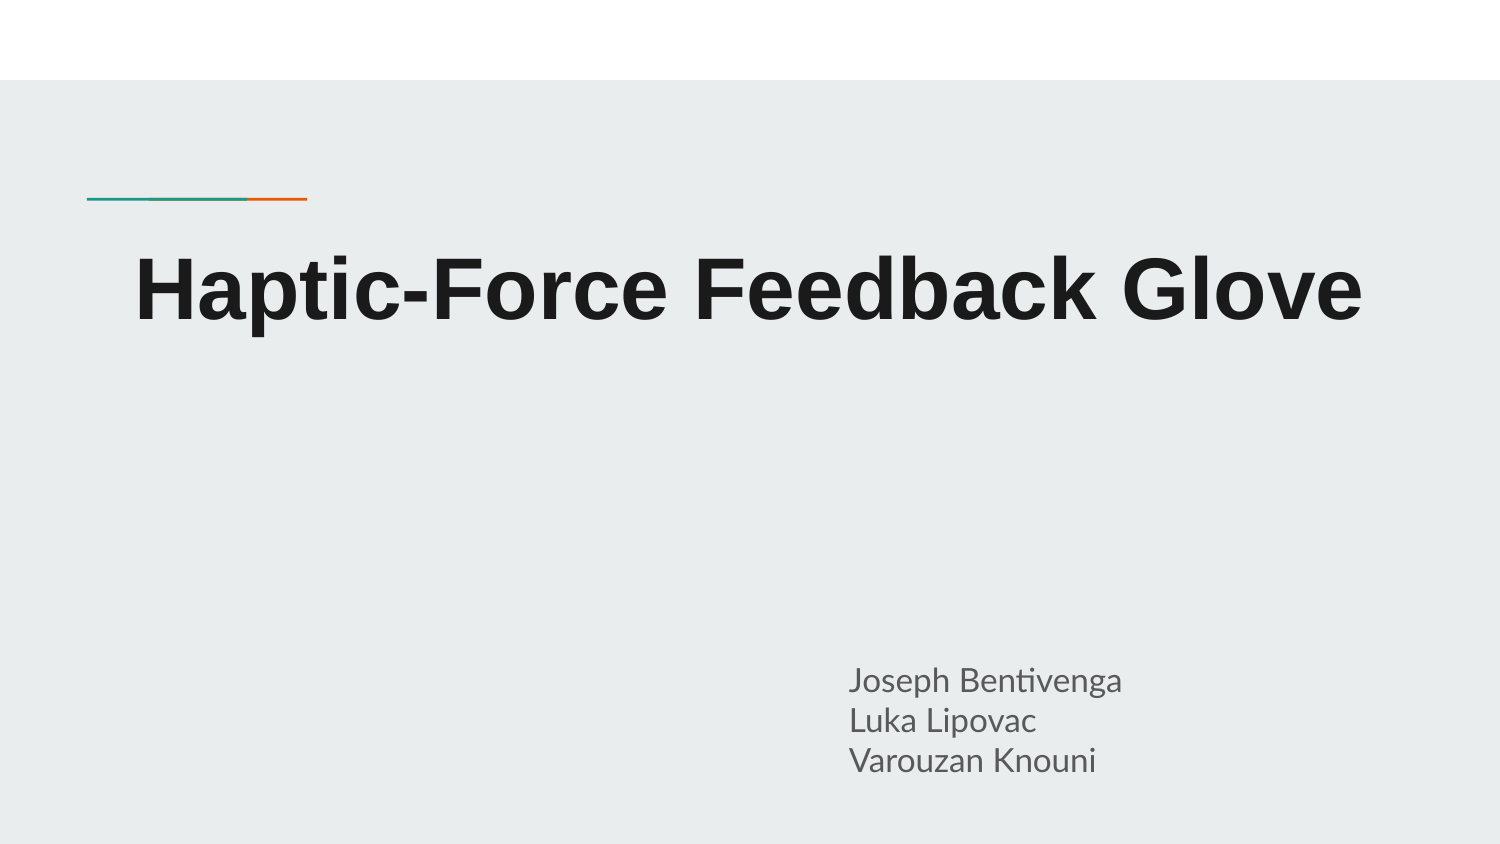

# Haptic-Force Feedback Glove

Joseph Bentivenga
Luka Lipovac
Varouzan Knouni